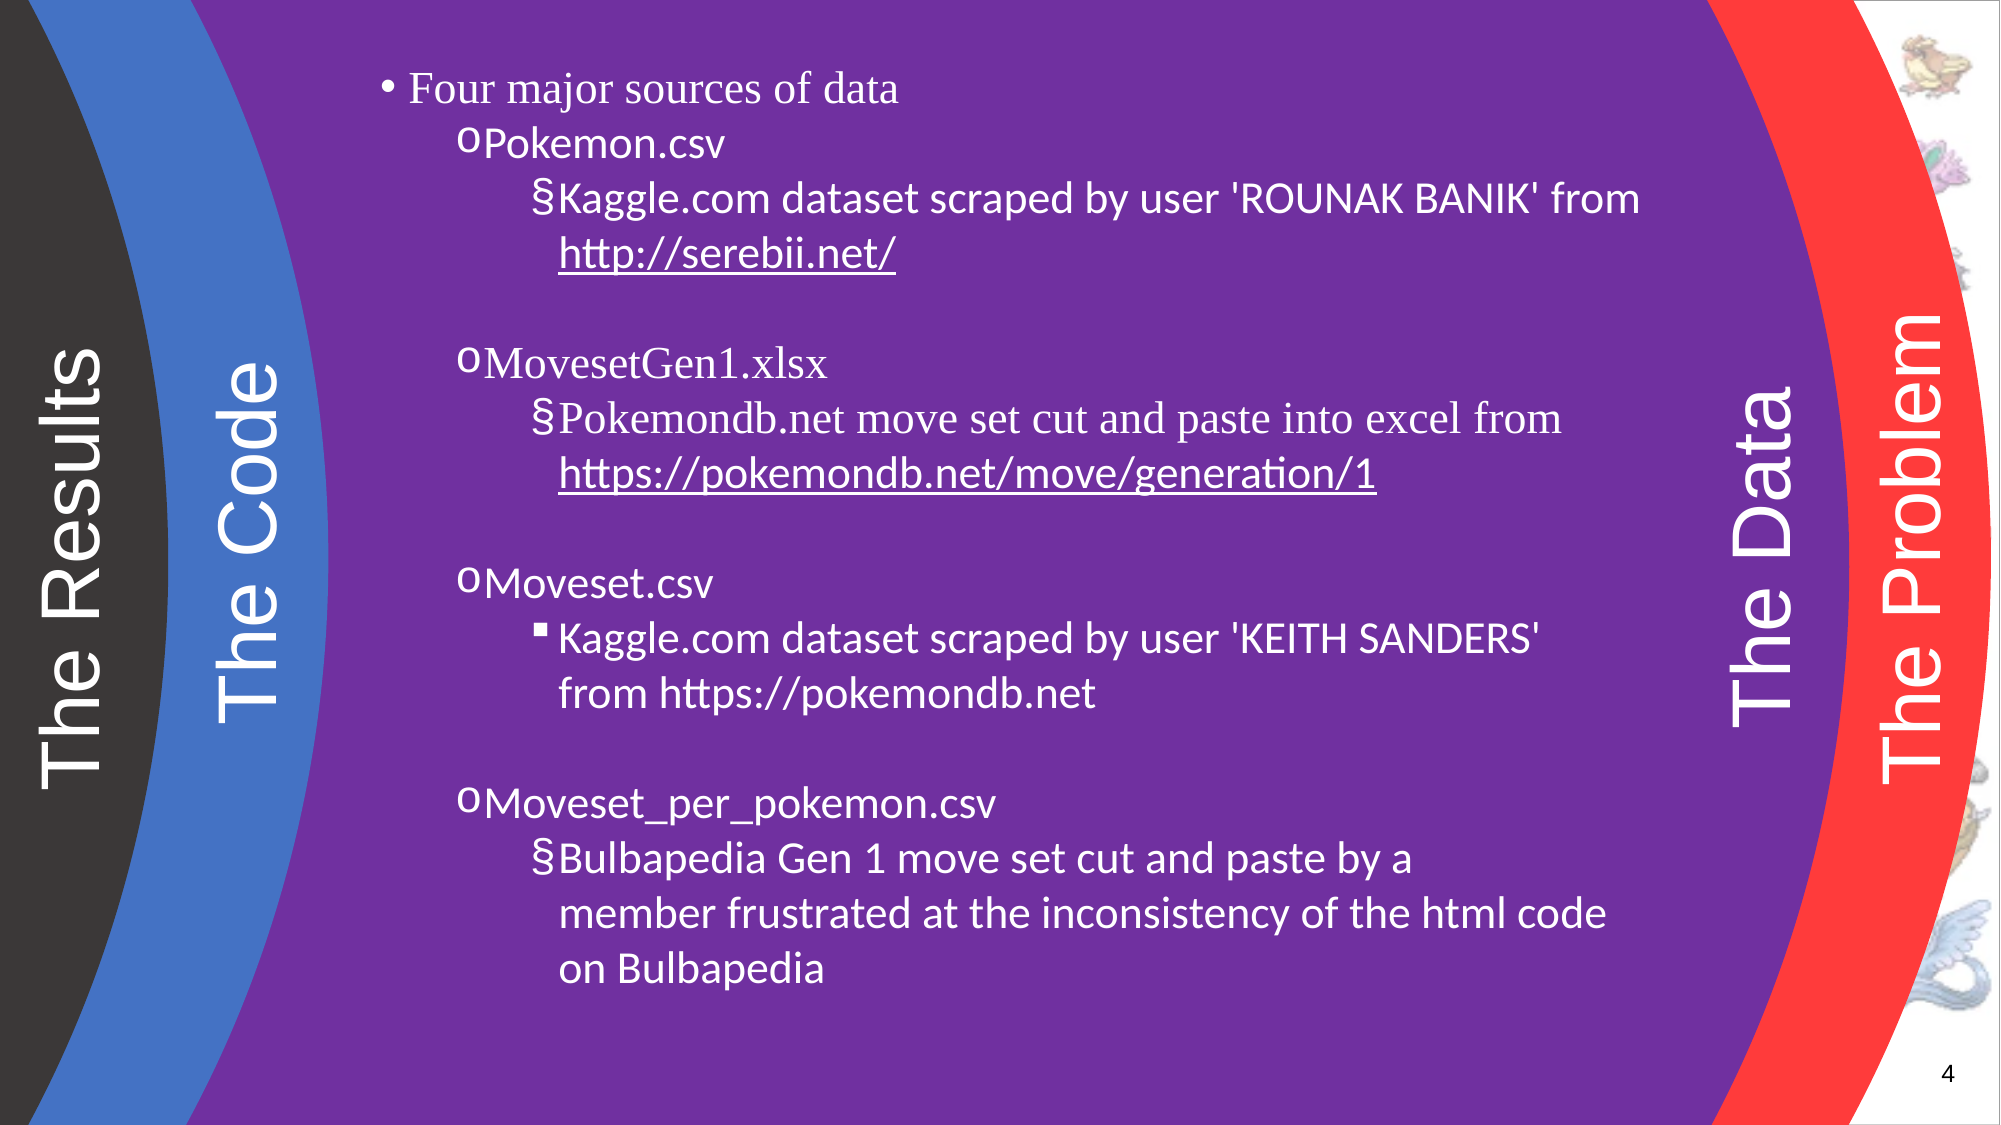

Four major sources of data
Pokemon.csv
Kaggle.com dataset scraped by user 'ROUNAK BANIK' from http://serebii.net/

MovesetGen1.xlsx
Pokemondb.net move set cut and paste into excel from https://pokemondb.net/move/generation/1

Moveset.csv
Kaggle.com dataset scraped by user 'KEITH SANDERS' from https://pokemondb.net

Moveset_per_pokemon.csv
Bulbapedia Gen 1 move set cut and paste by a member frustrated at the inconsistency of the html code on Bulbapedia

The Code
The Problem
The Data
The Results
4